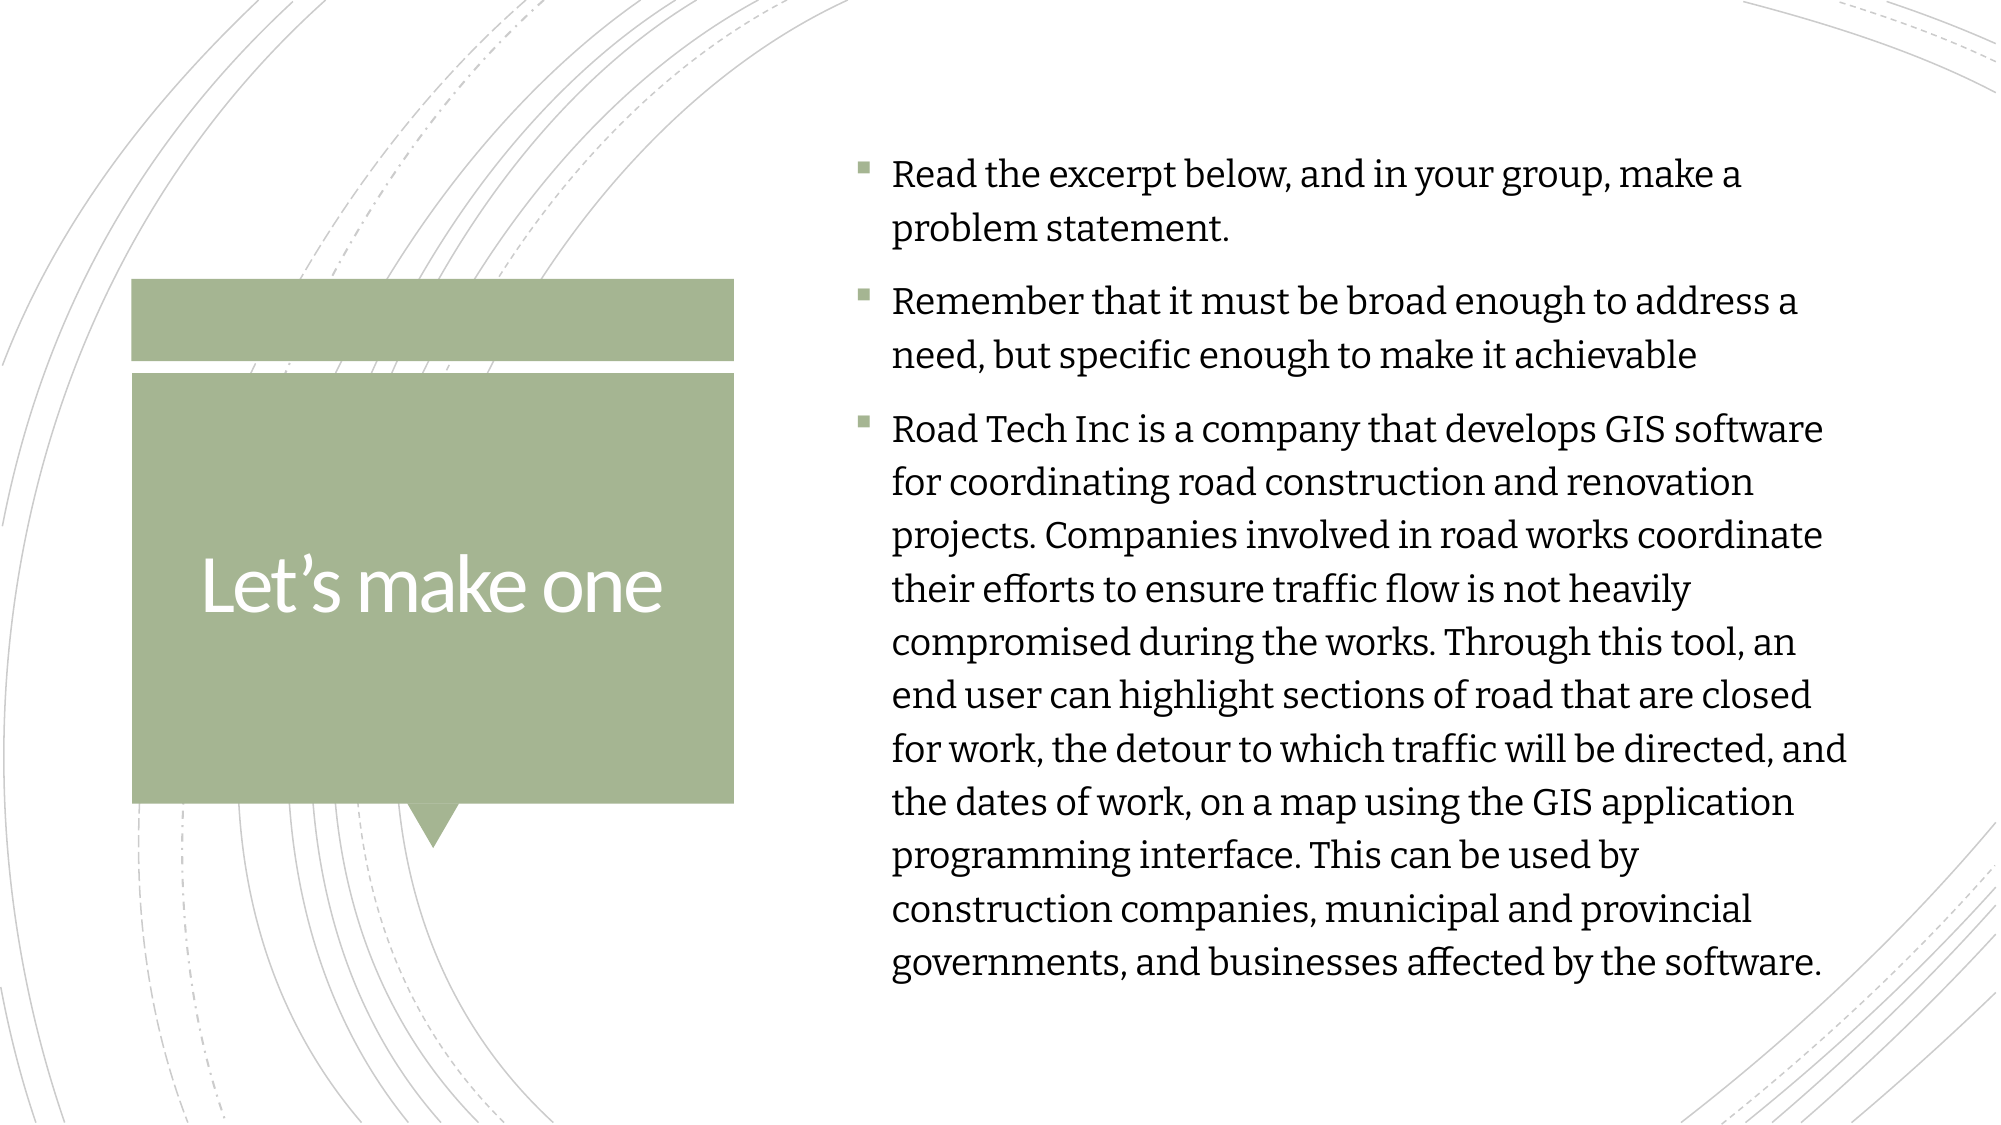

Read the excerpt below, and in your group, make a problem statement.
Remember that it must be broad enough to address a need, but specific enough to make it achievable
Road Tech Inc is a company that develops GIS software for coordinating road construction and renovation projects. Companies involved in road works coordinate their efforts to ensure traffic flow is not heavily compromised during the works. Through this tool, an end user can highlight sections of road that are closed for work, the detour to which traffic will be directed, and the dates of work, on a map using the GIS application programming interface. This can be used by construction companies, municipal and provincial governments, and businesses affected by the software.
# Let’s make one